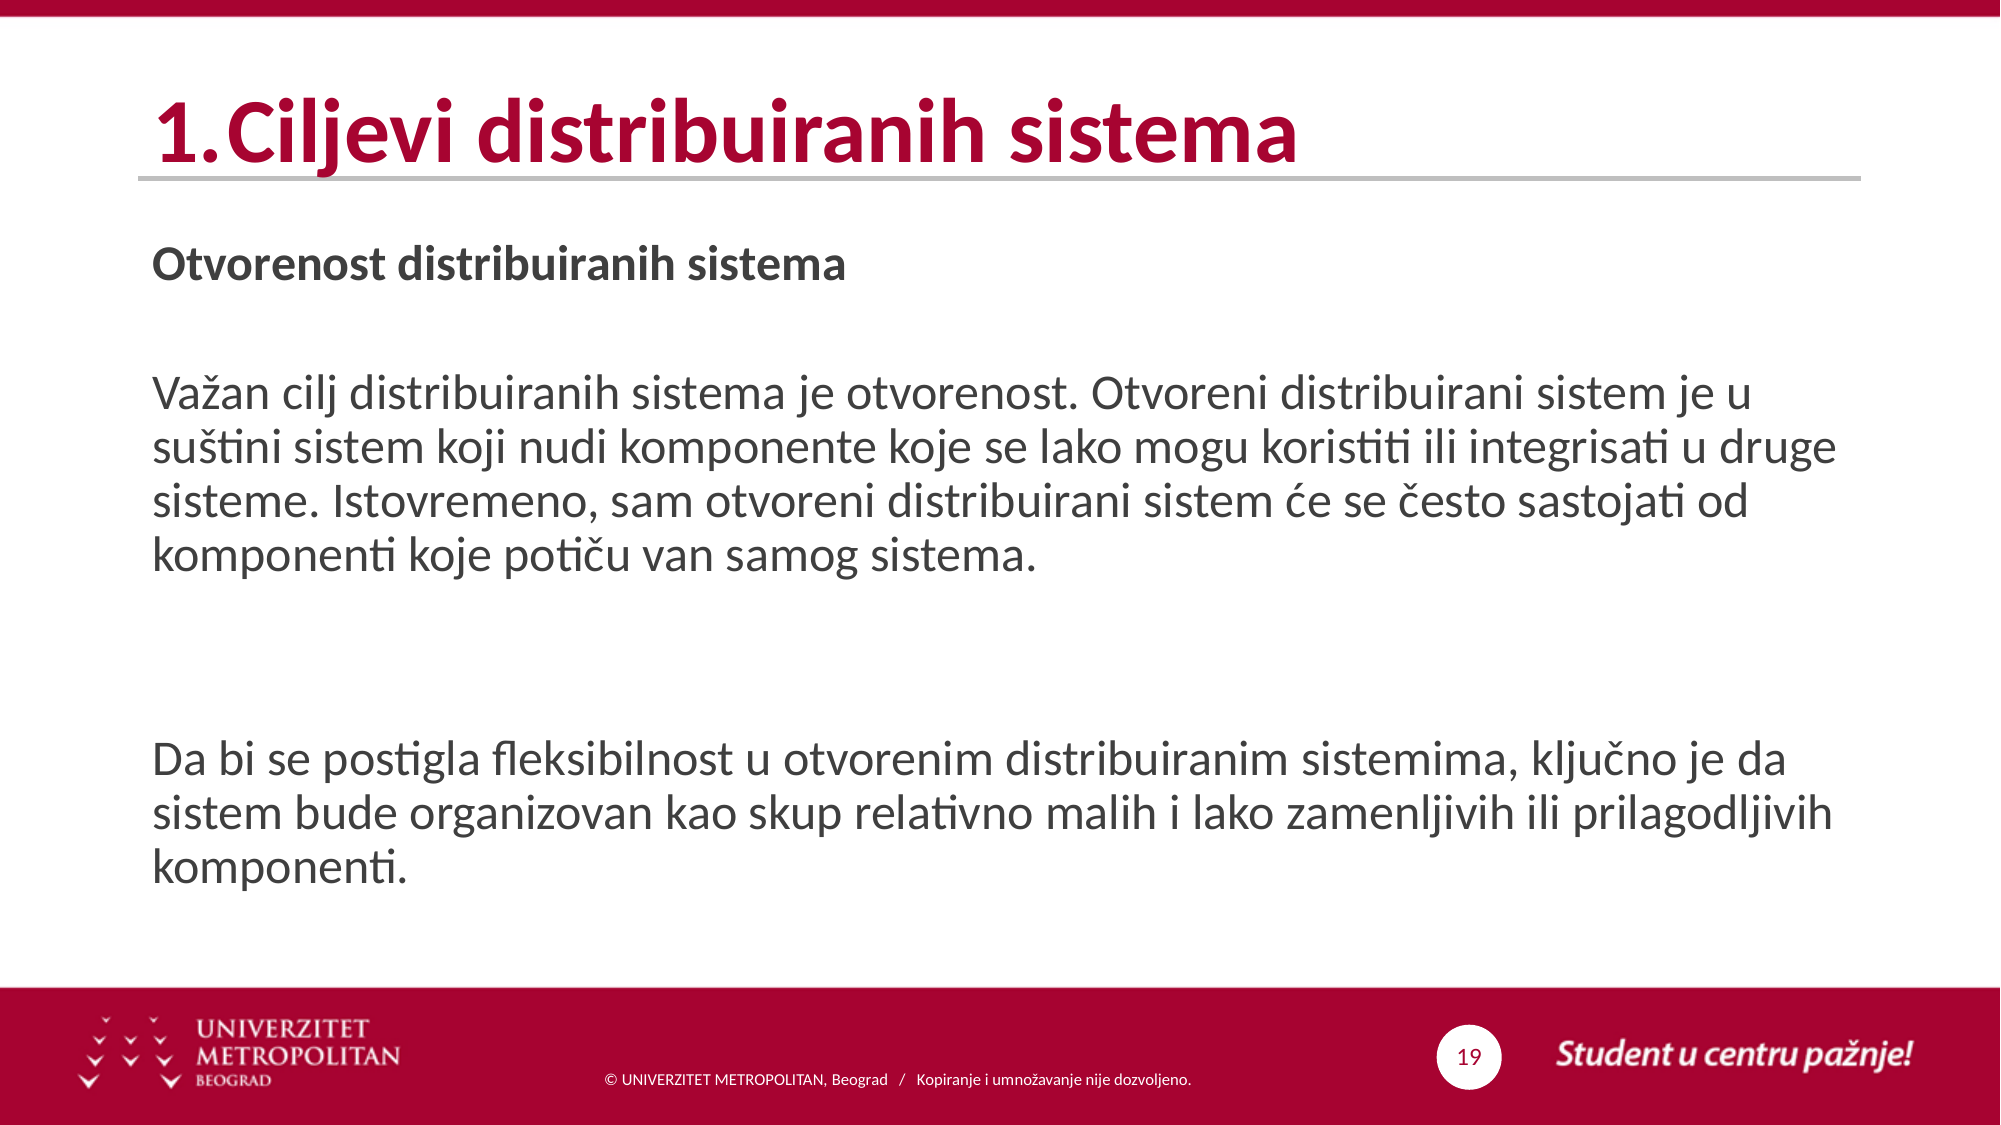

# Ciljevi distribuiranih sistema
Otvorenost distribuiranih sistema
Važan cilj distribuiranih sistema je otvorenost. Otvoreni distribuirani sistem je u suštini sistem koji nudi komponente koje se lako mogu koristiti ili integrisati u druge sisteme. Istovremeno, sam otvoreni distribuirani sistem će se često sastojati od komponenti koje potiču van samog sistema.

Da bi se postigla fleksibilnost u otvorenim distribuiranim sistemima, ključno je da sistem bude organizovan kao skup relativno malih i lako zamenljivih ili prilagodljivih komponenti.